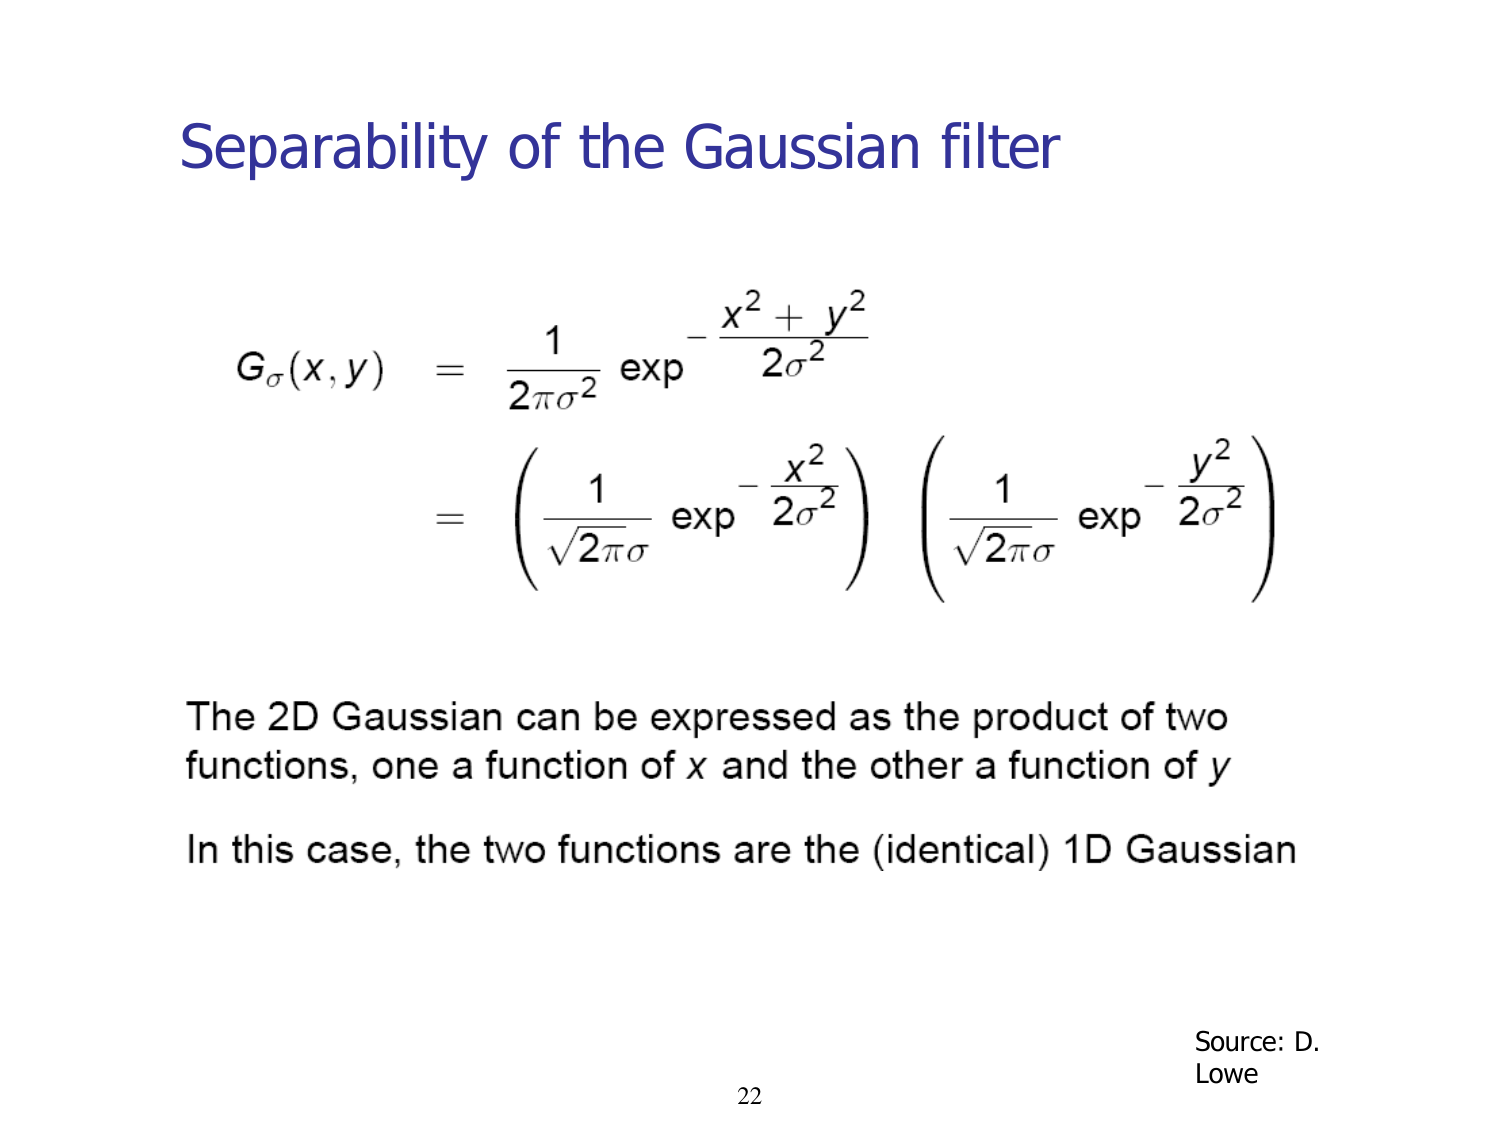

Separability of the Gaussian filter

Source: D. Lowe